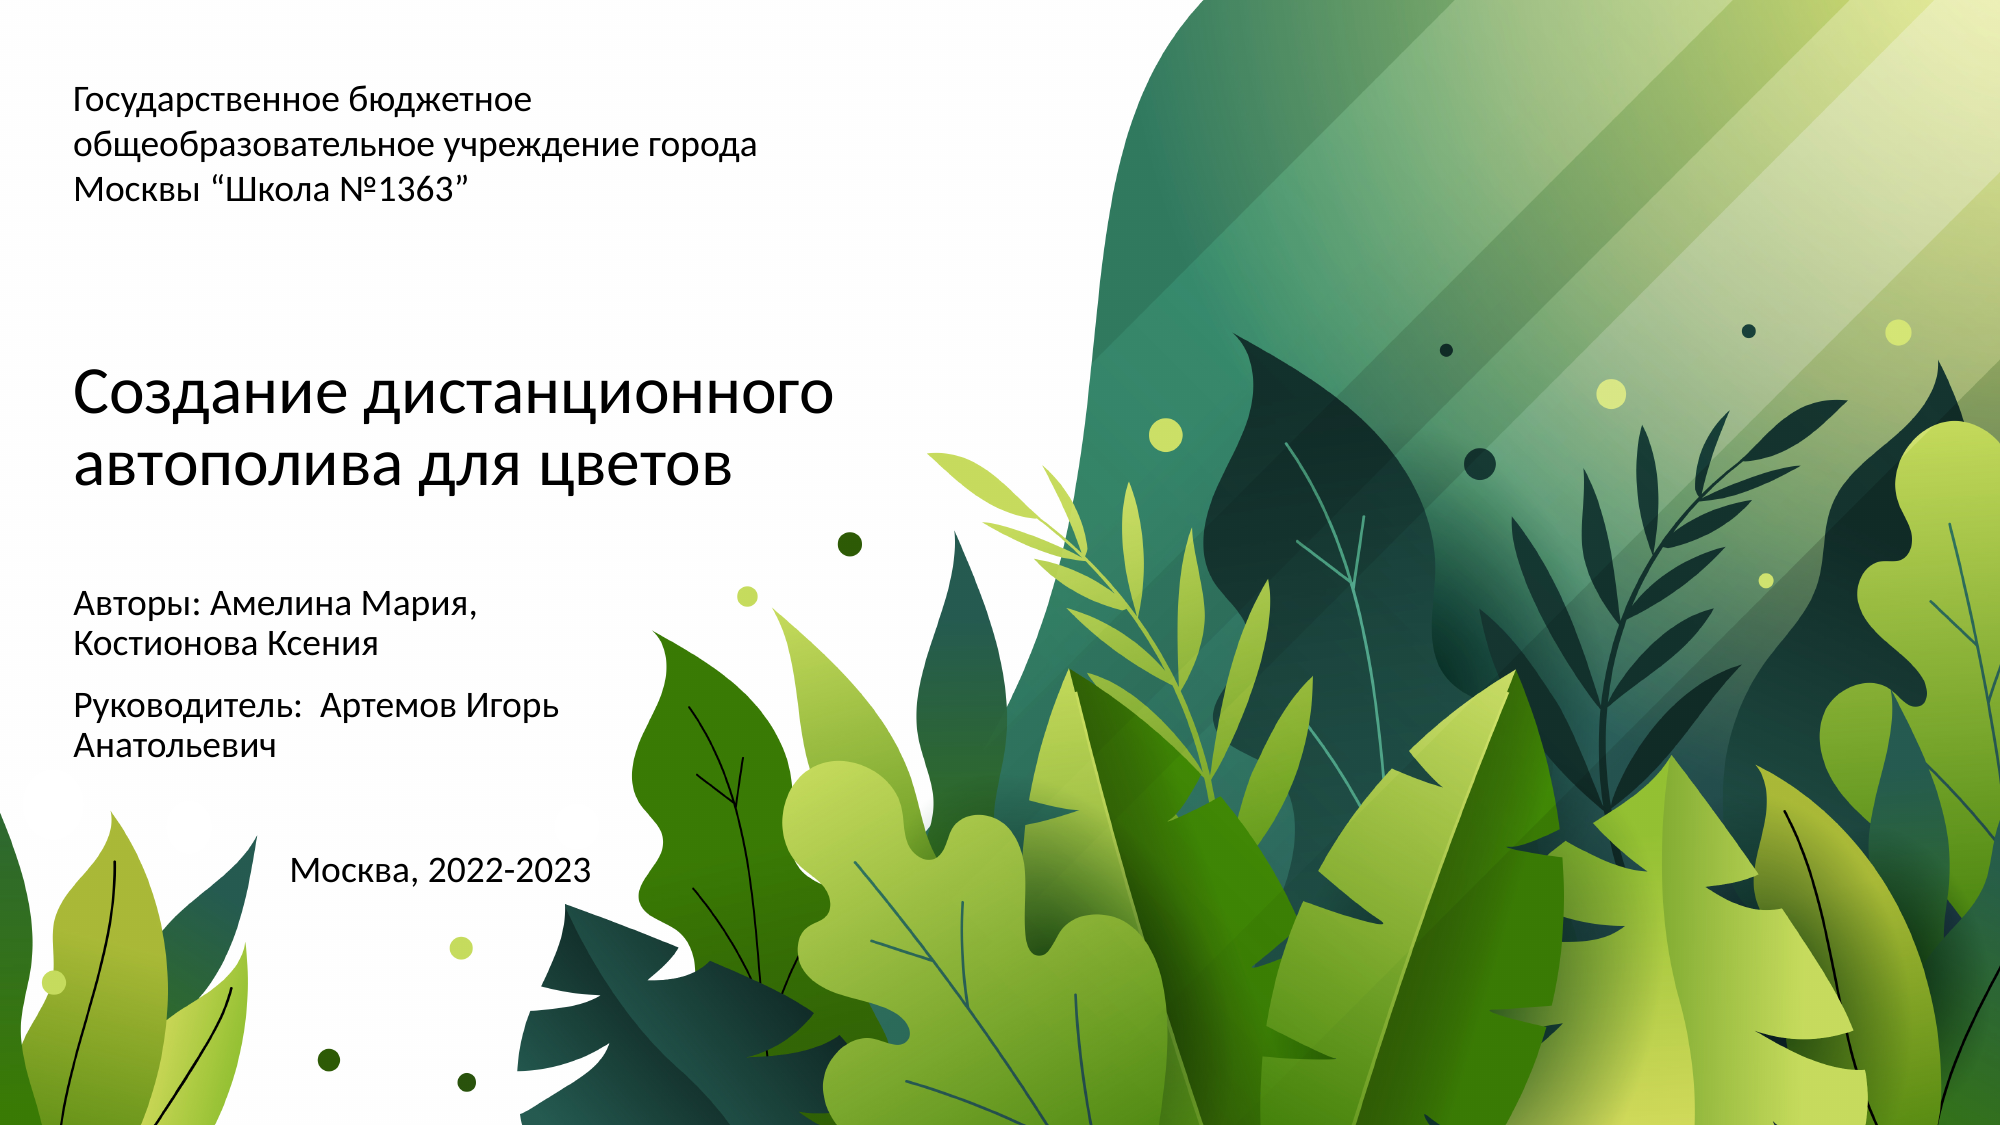

Государственное бюджетное общеобразовательное учреждение города Москвы “Школа №1363”
# Создание дистанционного автополива для цветов
Авторы: Амелина Мария, Костионова Ксения
Руководитель:  Артемов Игорь Анатольевич

Москва, 2022-2023